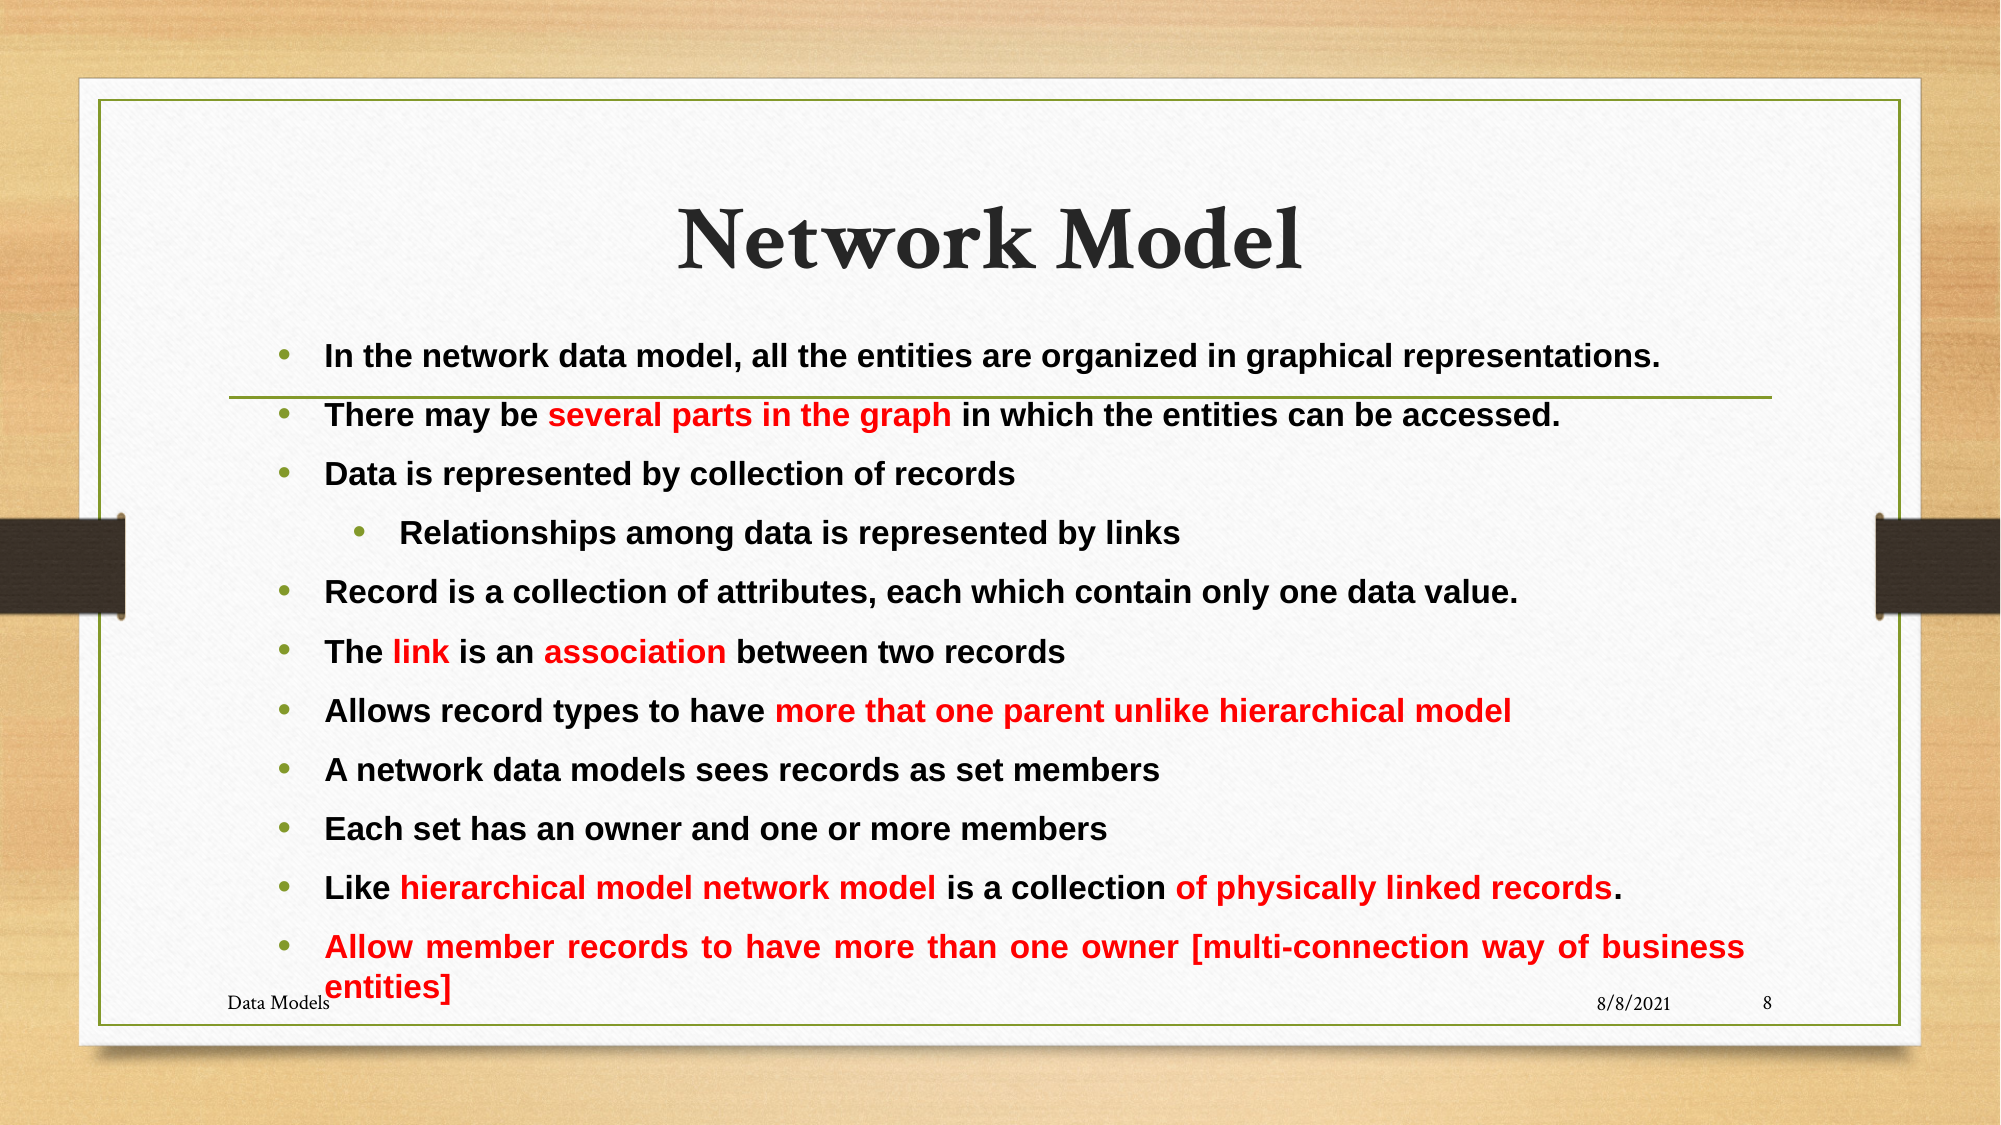

# Network Model

In the network data model, all the entities are organized in graphical representations.
There may be several parts in the graph in which the entities can be accessed.
Data is represented by collection of records
Relationships among data is represented by links
Record is a collection of attributes, each which contain only one data value.
The link is an association between two records
Allows record types to have more that one parent unlike hierarchical model
A network data models sees records as set members
Each set has an owner and one or more members
Like hierarchical model network model is a collection of physically linked records.
Allow member records to have more than one owner [multi-connection way of business entities]

Data Models
8/8/2021
8